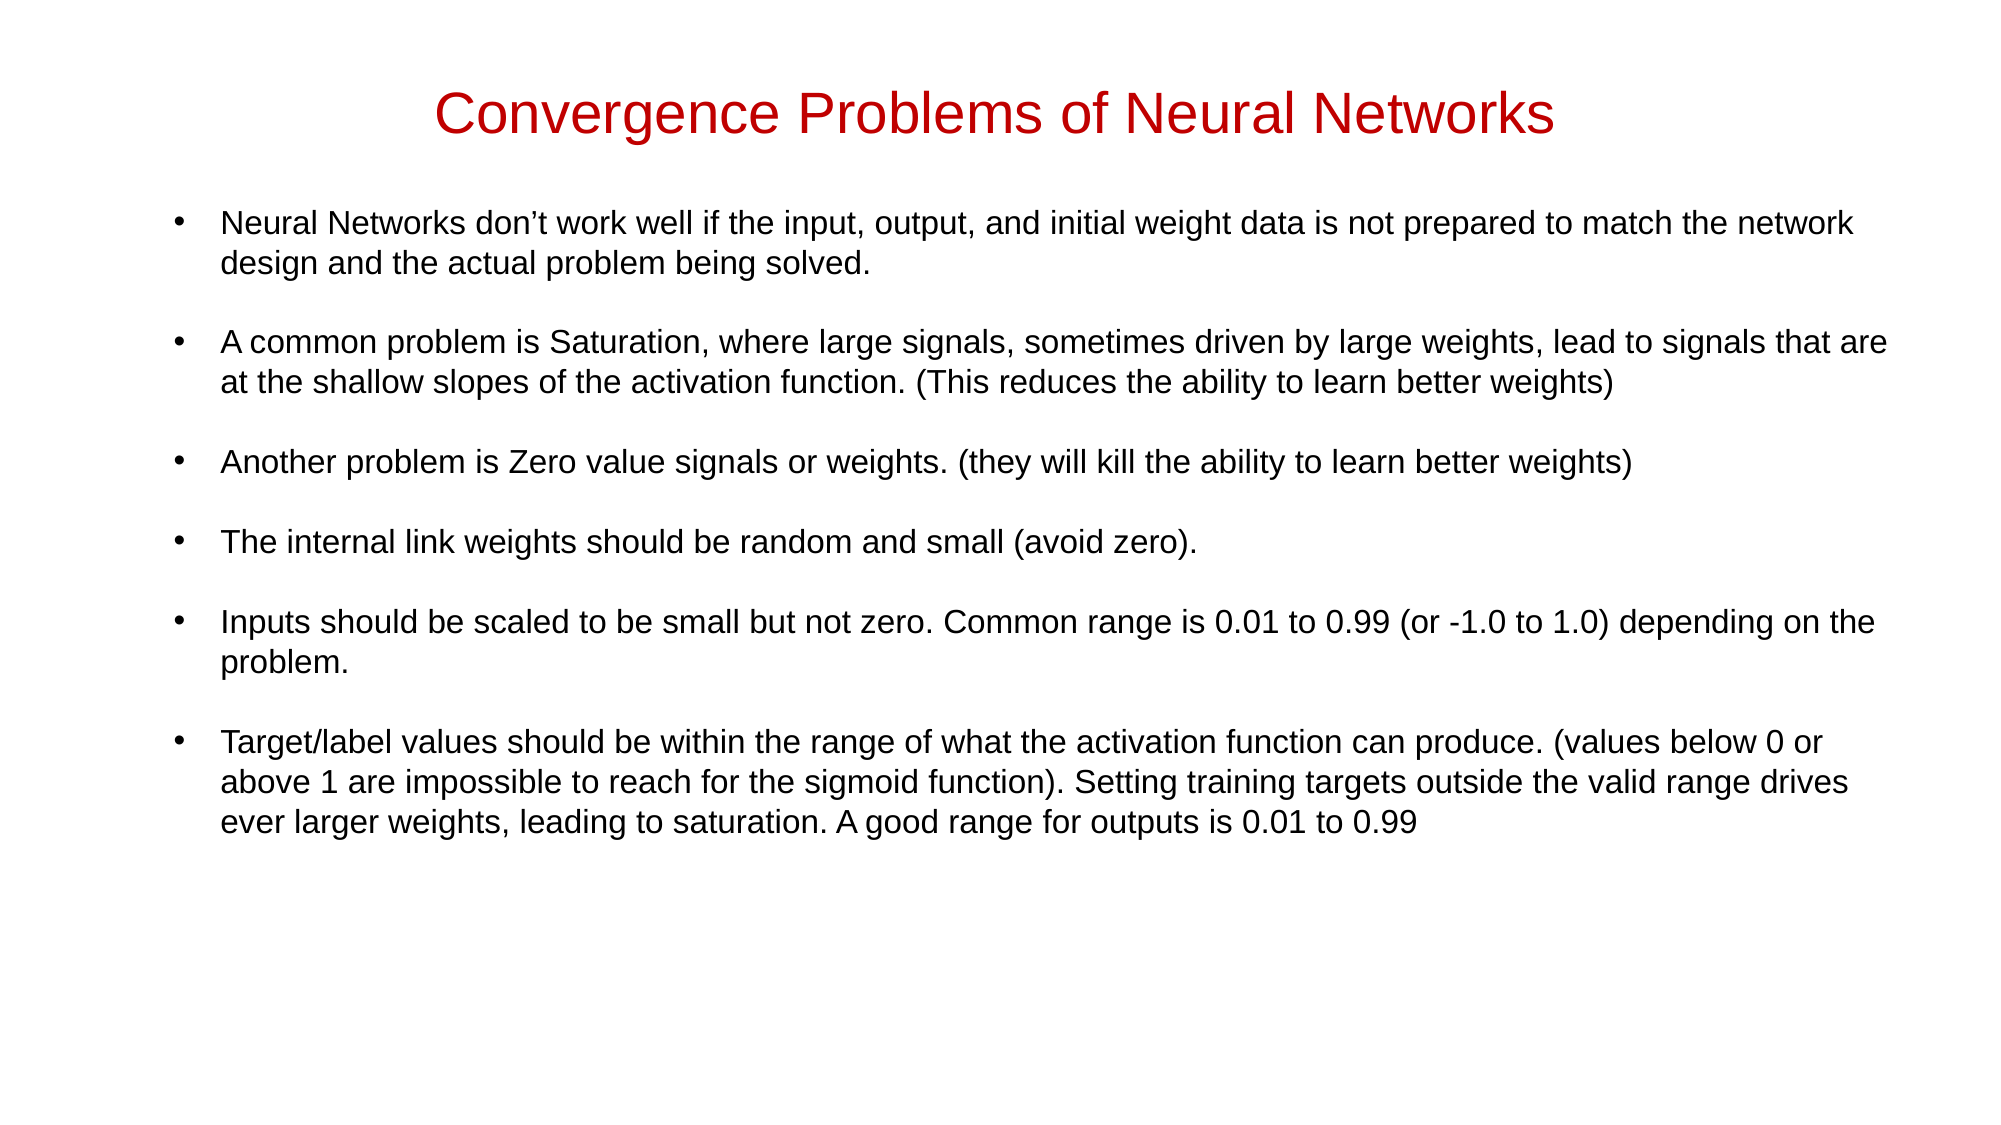

Convergence Problems of Neural Networks
Neural Networks don’t work well if the input, output, and initial weight data is not prepared to match the network design and the actual problem being solved.

A common problem is Saturation, where large signals, sometimes driven by large weights, lead to signals that are at the shallow slopes of the activation function. (This reduces the ability to learn better weights)

Another problem is Zero value signals or weights. (they will kill the ability to learn better weights)

The internal link weights should be random and small (avoid zero).

Inputs should be scaled to be small but not zero. Common range is 0.01 to 0.99 (or -1.0 to 1.0) depending on the problem.

Target/label values should be within the range of what the activation function can produce. (values below 0 or above 1 are impossible to reach for the sigmoid function). Setting training targets outside the valid range drives ever larger weights, leading to saturation. A good range for outputs is 0.01 to 0.99